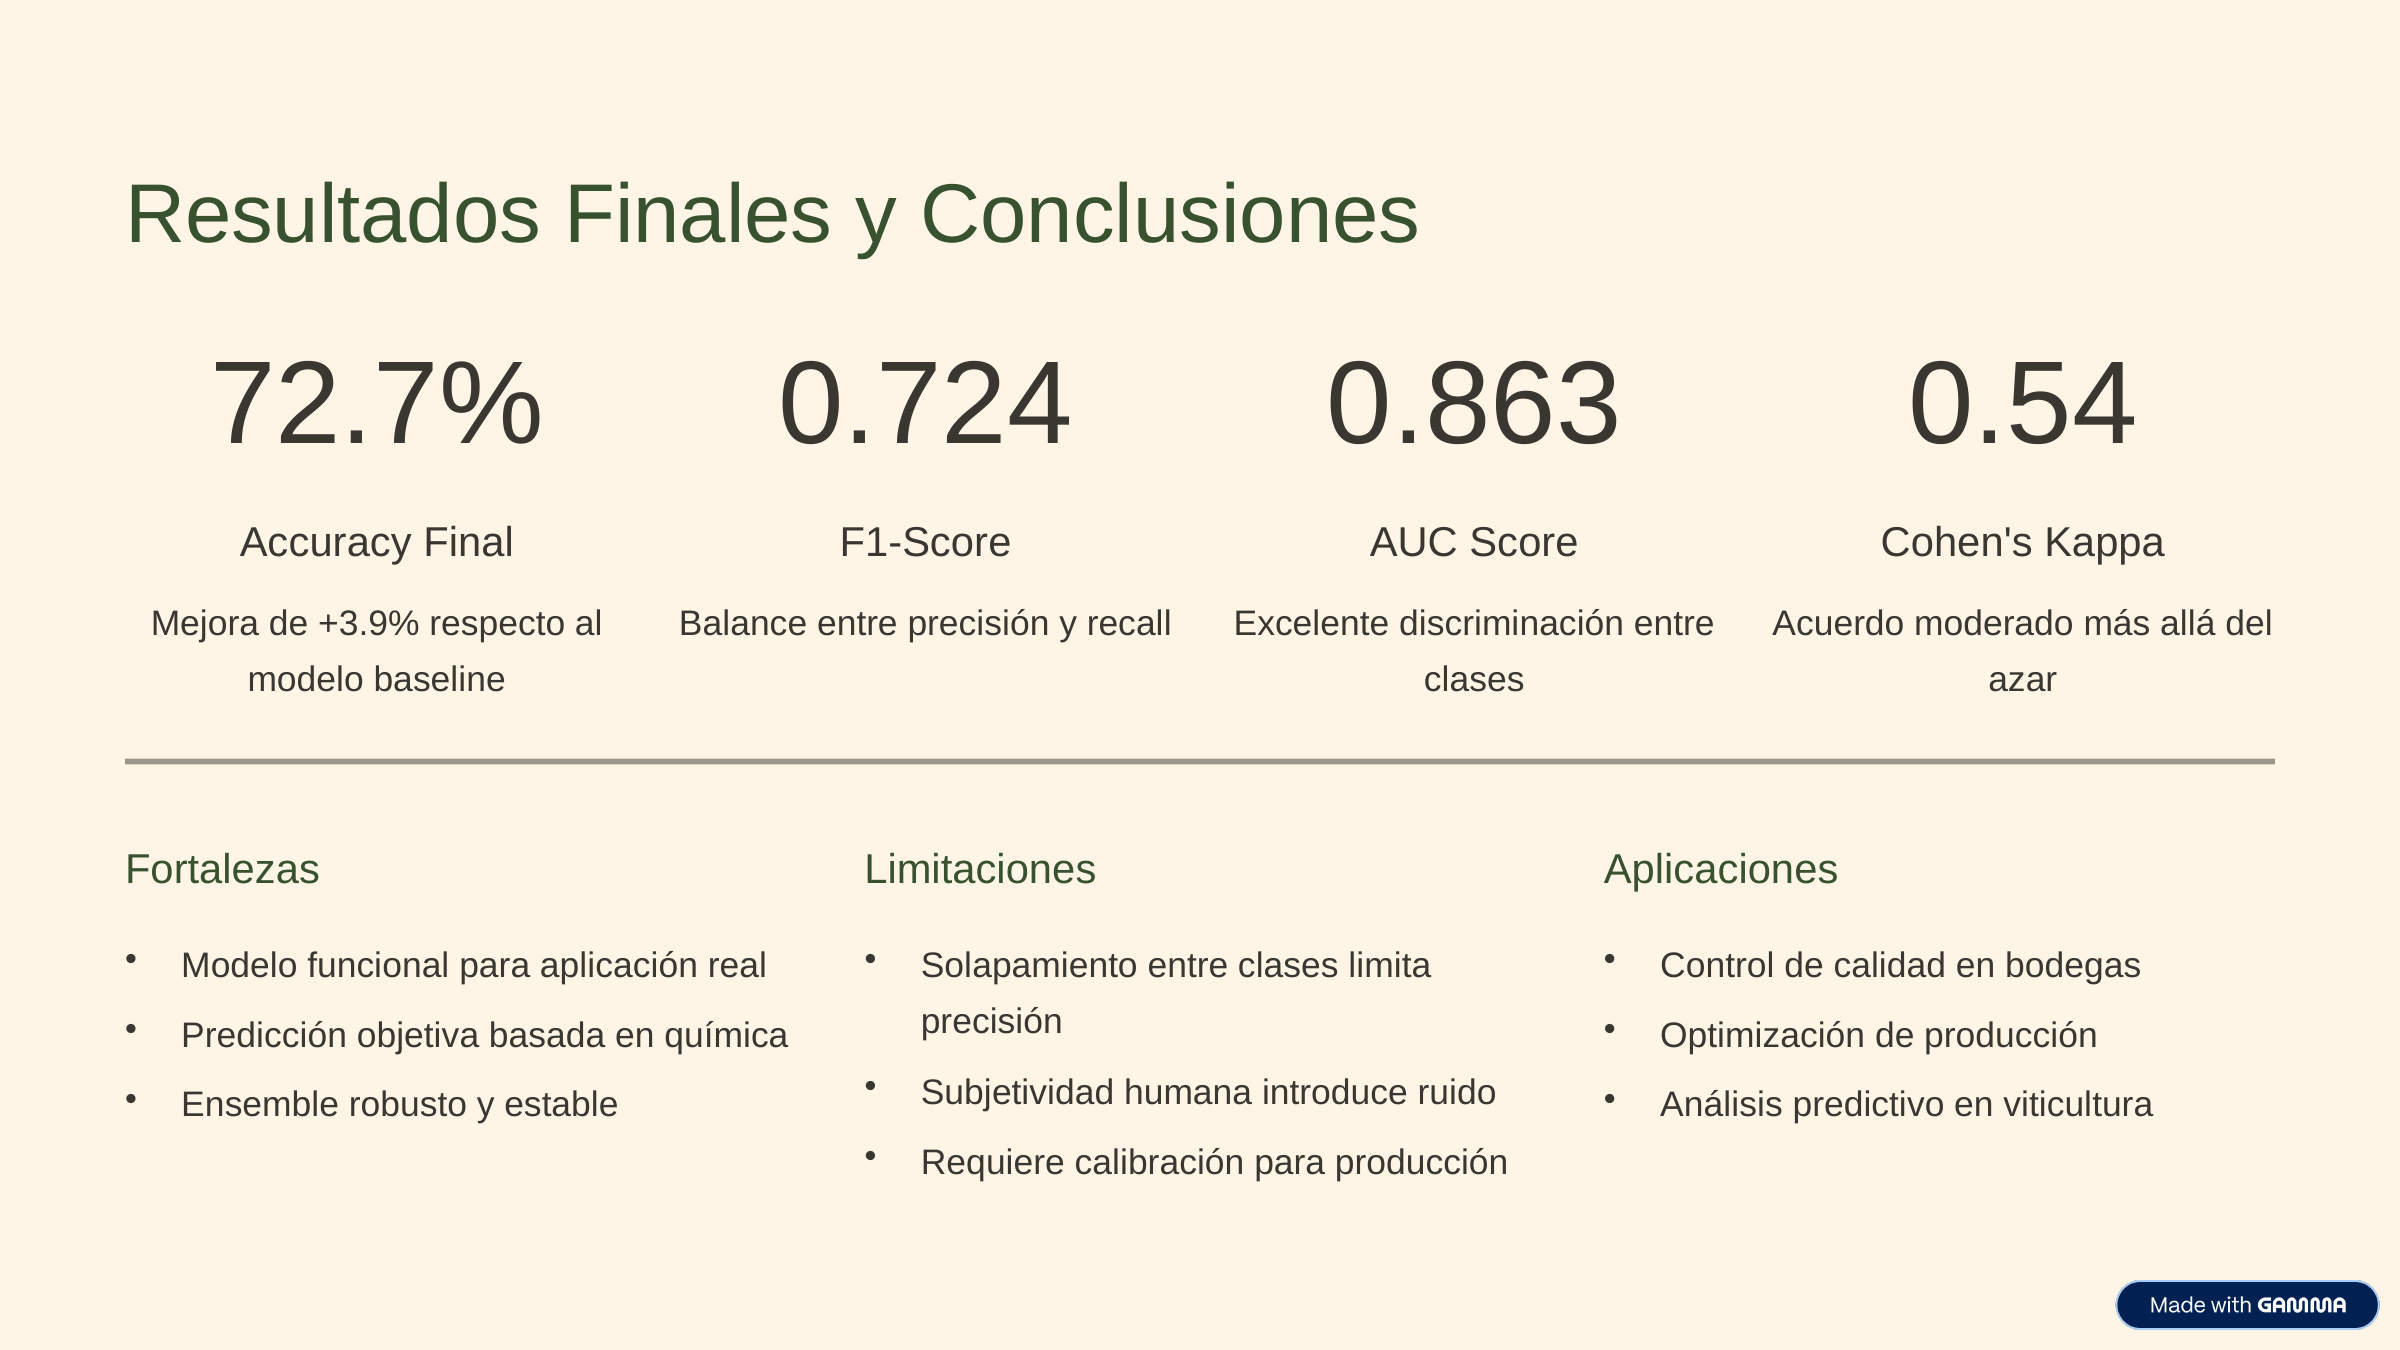

Resultados Finales y Conclusiones
72.7%
0.724
0.863
0.54
Accuracy Final
F1-Score
AUC Score
Cohen's Kappa
Mejora de +3.9% respecto al modelo baseline
Balance entre precisión y recall
Excelente discriminación entre clases
Acuerdo moderado más allá del azar

Fortalezas
Limitaciones
Aplicaciones
Modelo funcional para aplicación real
Solapamiento entre clases limita precisión
Control de calidad en bodegas
Predicción objetiva basada en química
Optimización de producción
Subjetividad humana introduce ruido
Ensemble robusto y estable
Análisis predictivo en viticultura
Requiere calibración para producción